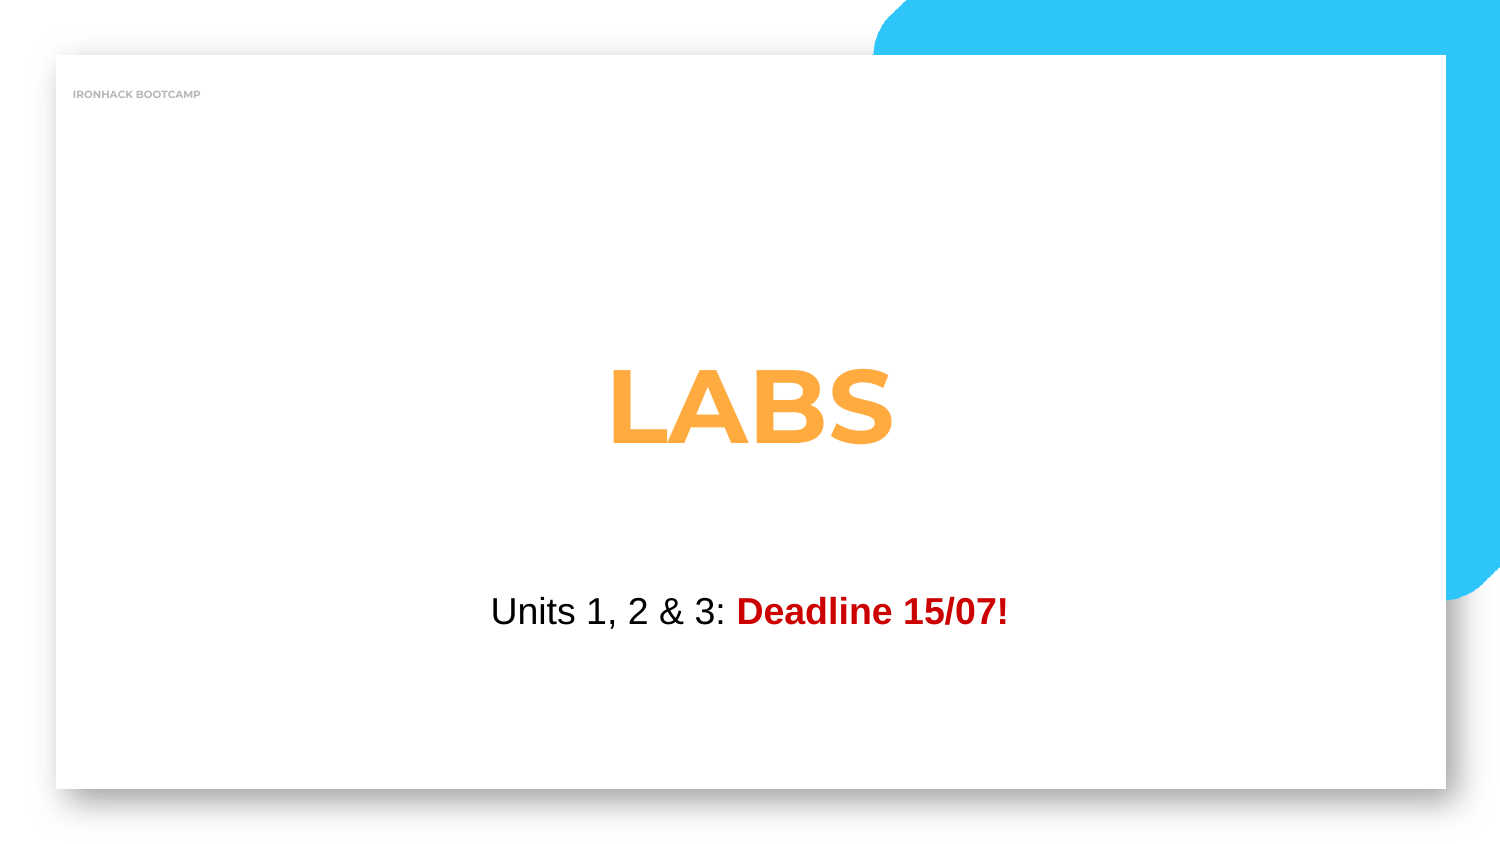

IRONHACK BOOTCAMP
LABS
Units 1, 2 & 3: Deadline 15/07!